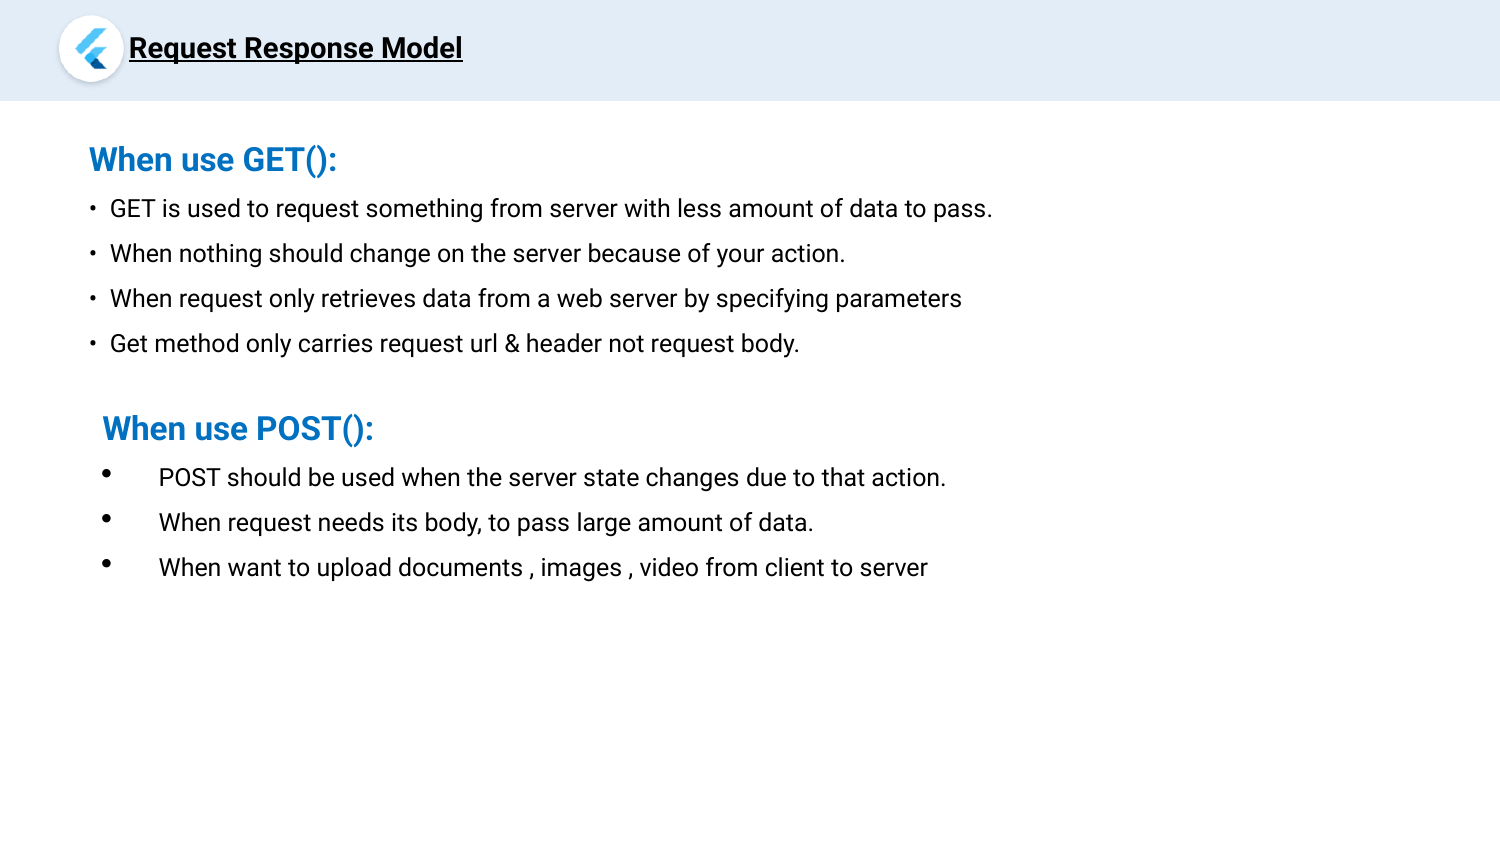

Request Response Model
When use GET():
•  GET is used to request something from server with less amount of data to pass.
•  When nothing should change on the server because of your action.
•  When request only retrieves data from a web server by specifying parameters
•  Get method only carries request url & header not request body.

When use POST():
POST should be used when the server state changes due to that action.
When request needs its body, to pass large amount of data.
When want to upload documents , images , video from client to server